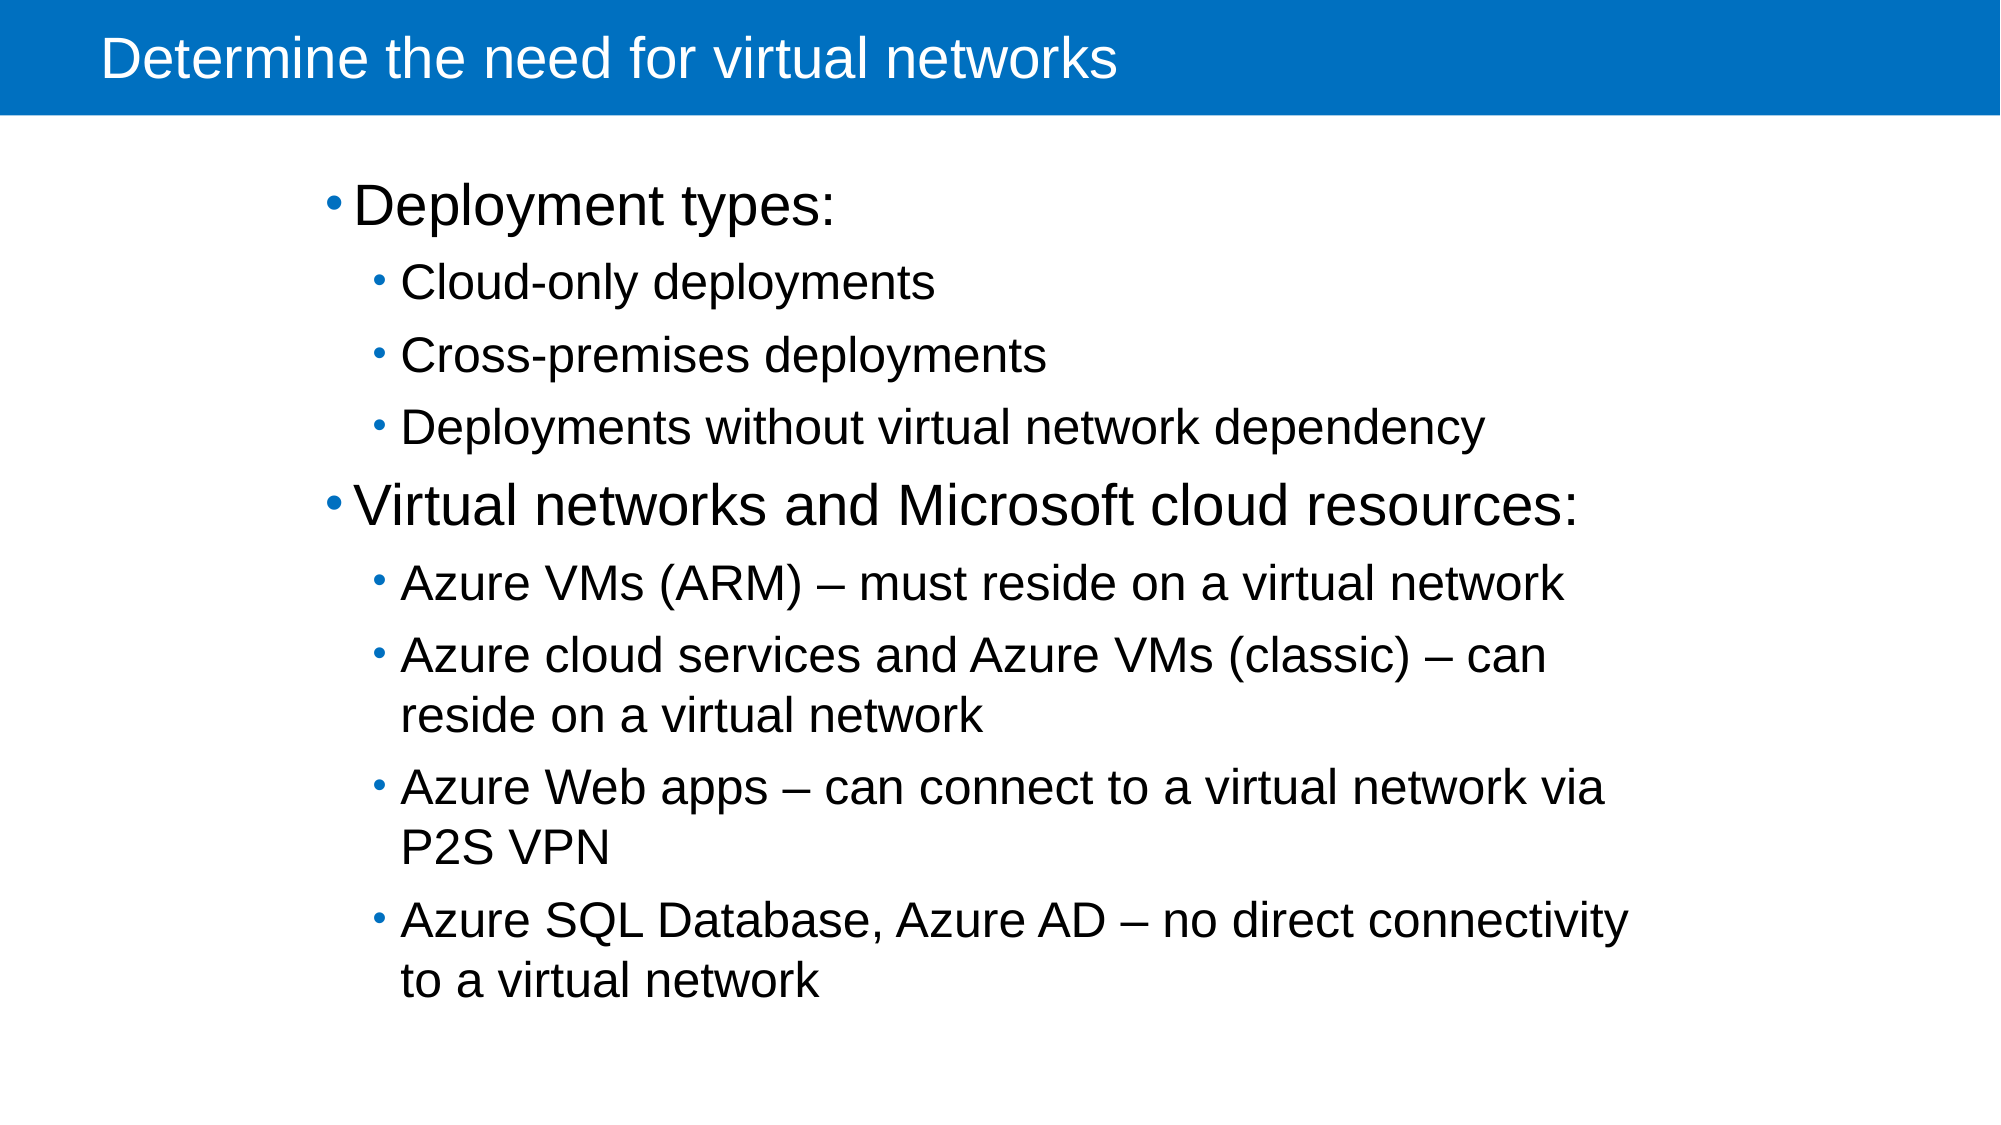

# Determine the need for virtual networks
Deployment types:
Cloud-only deployments
Cross-premises deployments
Deployments without virtual network dependency
Virtual networks and Microsoft cloud resources:
Azure VMs (ARM) – must reside on a virtual network
Azure cloud services and Azure VMs (classic) – can reside on a virtual network
Azure Web apps – can connect to a virtual network via P2S VPN
Azure SQL Database, Azure AD – no direct connectivity to a virtual network